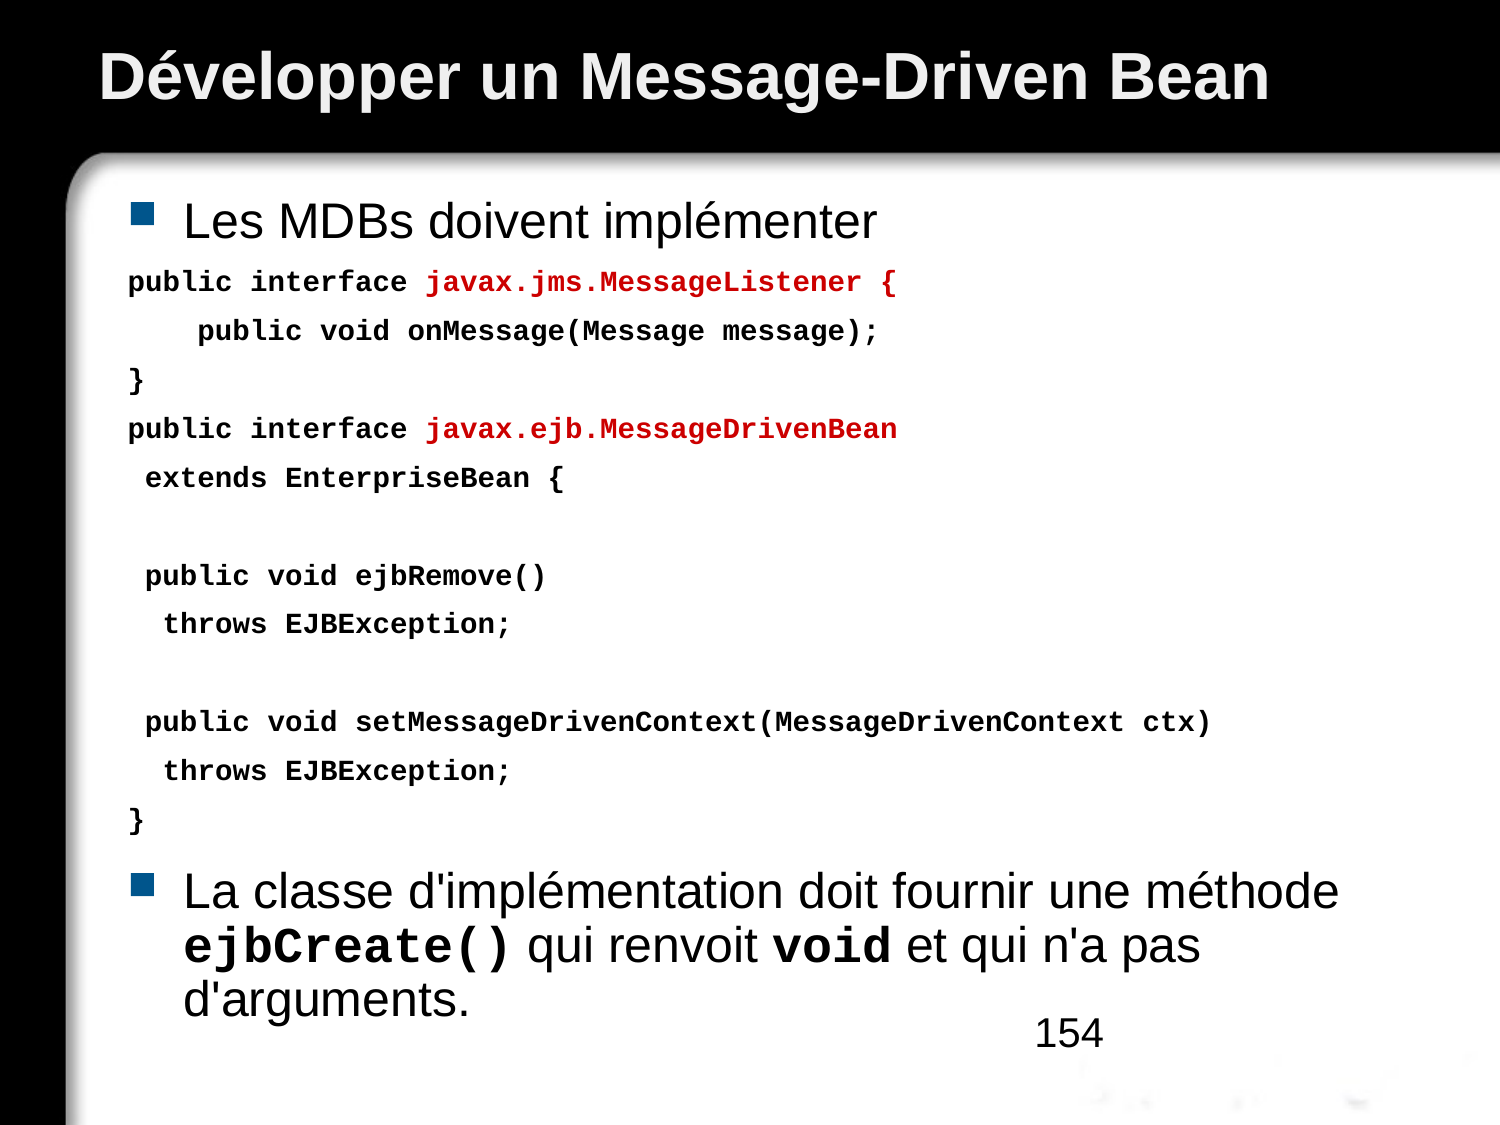

# Développer un Message-Driven Bean
Les MDBs doivent implémenter
public interface javax.jms.MessageListener {
    public void onMessage(Message message);
}
public interface javax.ejb.MessageDrivenBean
 extends EnterpriseBean {

 public void ejbRemove()
  throws EJBException;

 public void setMessageDrivenContext(MessageDrivenContext ctx)
  throws EJBException;
}
La classe d'implémentation doit fournir une méthode ejbCreate() qui renvoit void et qui n'a pas d'arguments.